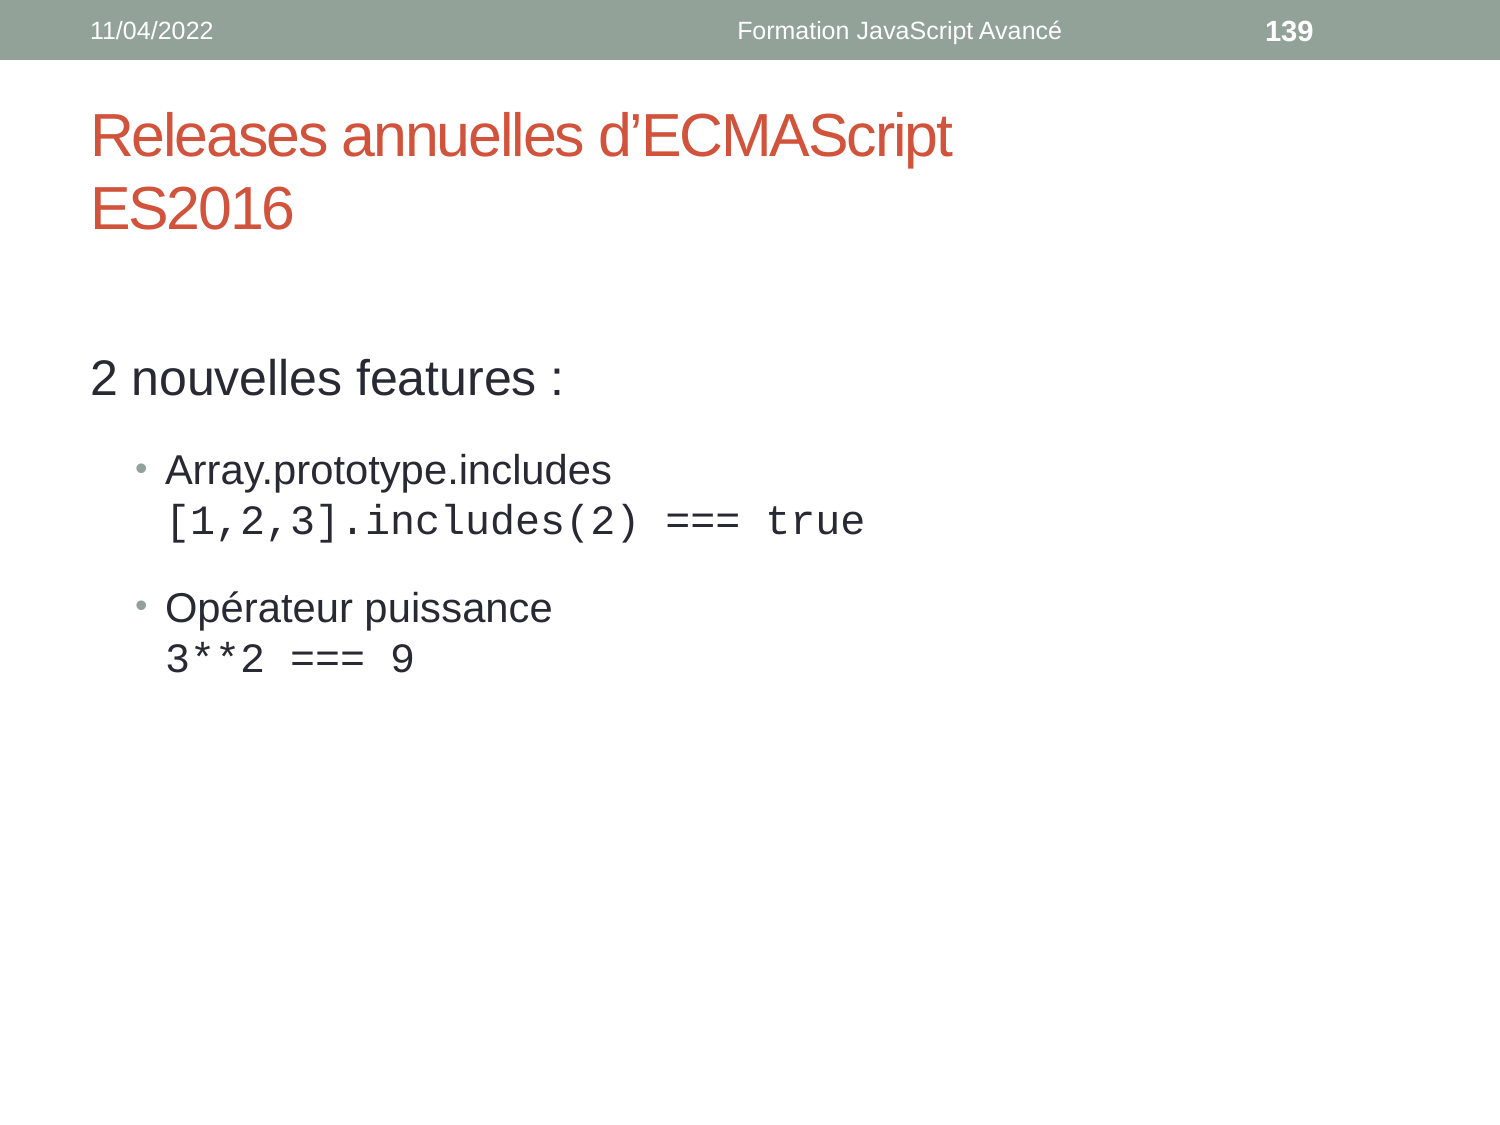

11/04/2022
Formation JavaScript Avancé
139
# Releases annuelles d’ECMAScript ES2016
2 nouvelles features :
Array.prototype.includes
[1,2,3].includes(2) === true
Opérateur puissance
3**2 === 9